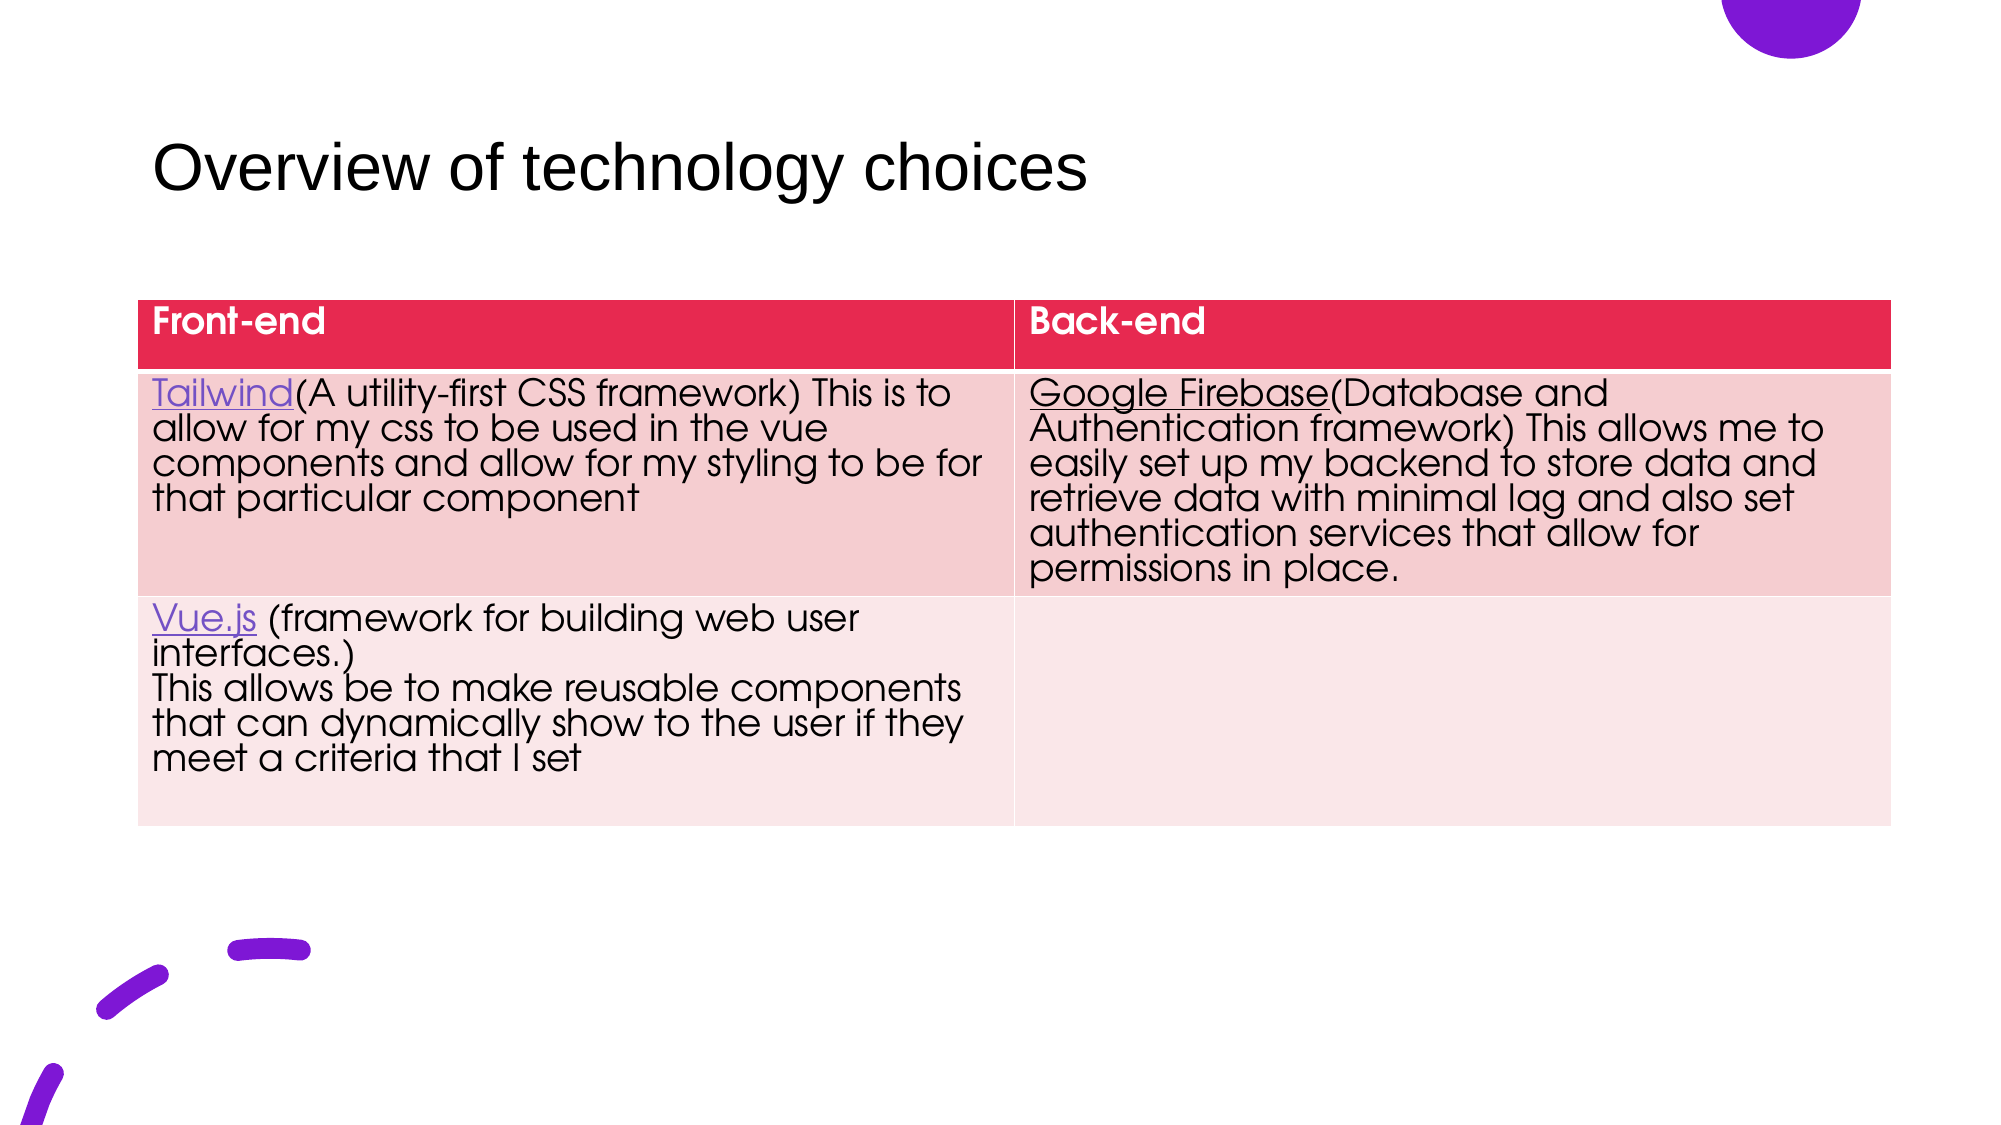

# Overview of technology choices
| Front-end | Back-end |
| --- | --- |
| Tailwind(A utility-first CSS framework) This is to allow for my css to be used in the vue components and allow for my styling to be for that particular component | Google Firebase(Database and Authentication framework) This allows me to easily set up my backend to store data and retrieve data with minimal lag and also set authentication services that allow for permissions in place. |
| Vue.js (framework for building web user interfaces.) This allows be to make reusable components that can dynamically show to the user if they meet a criteria that I set |  |